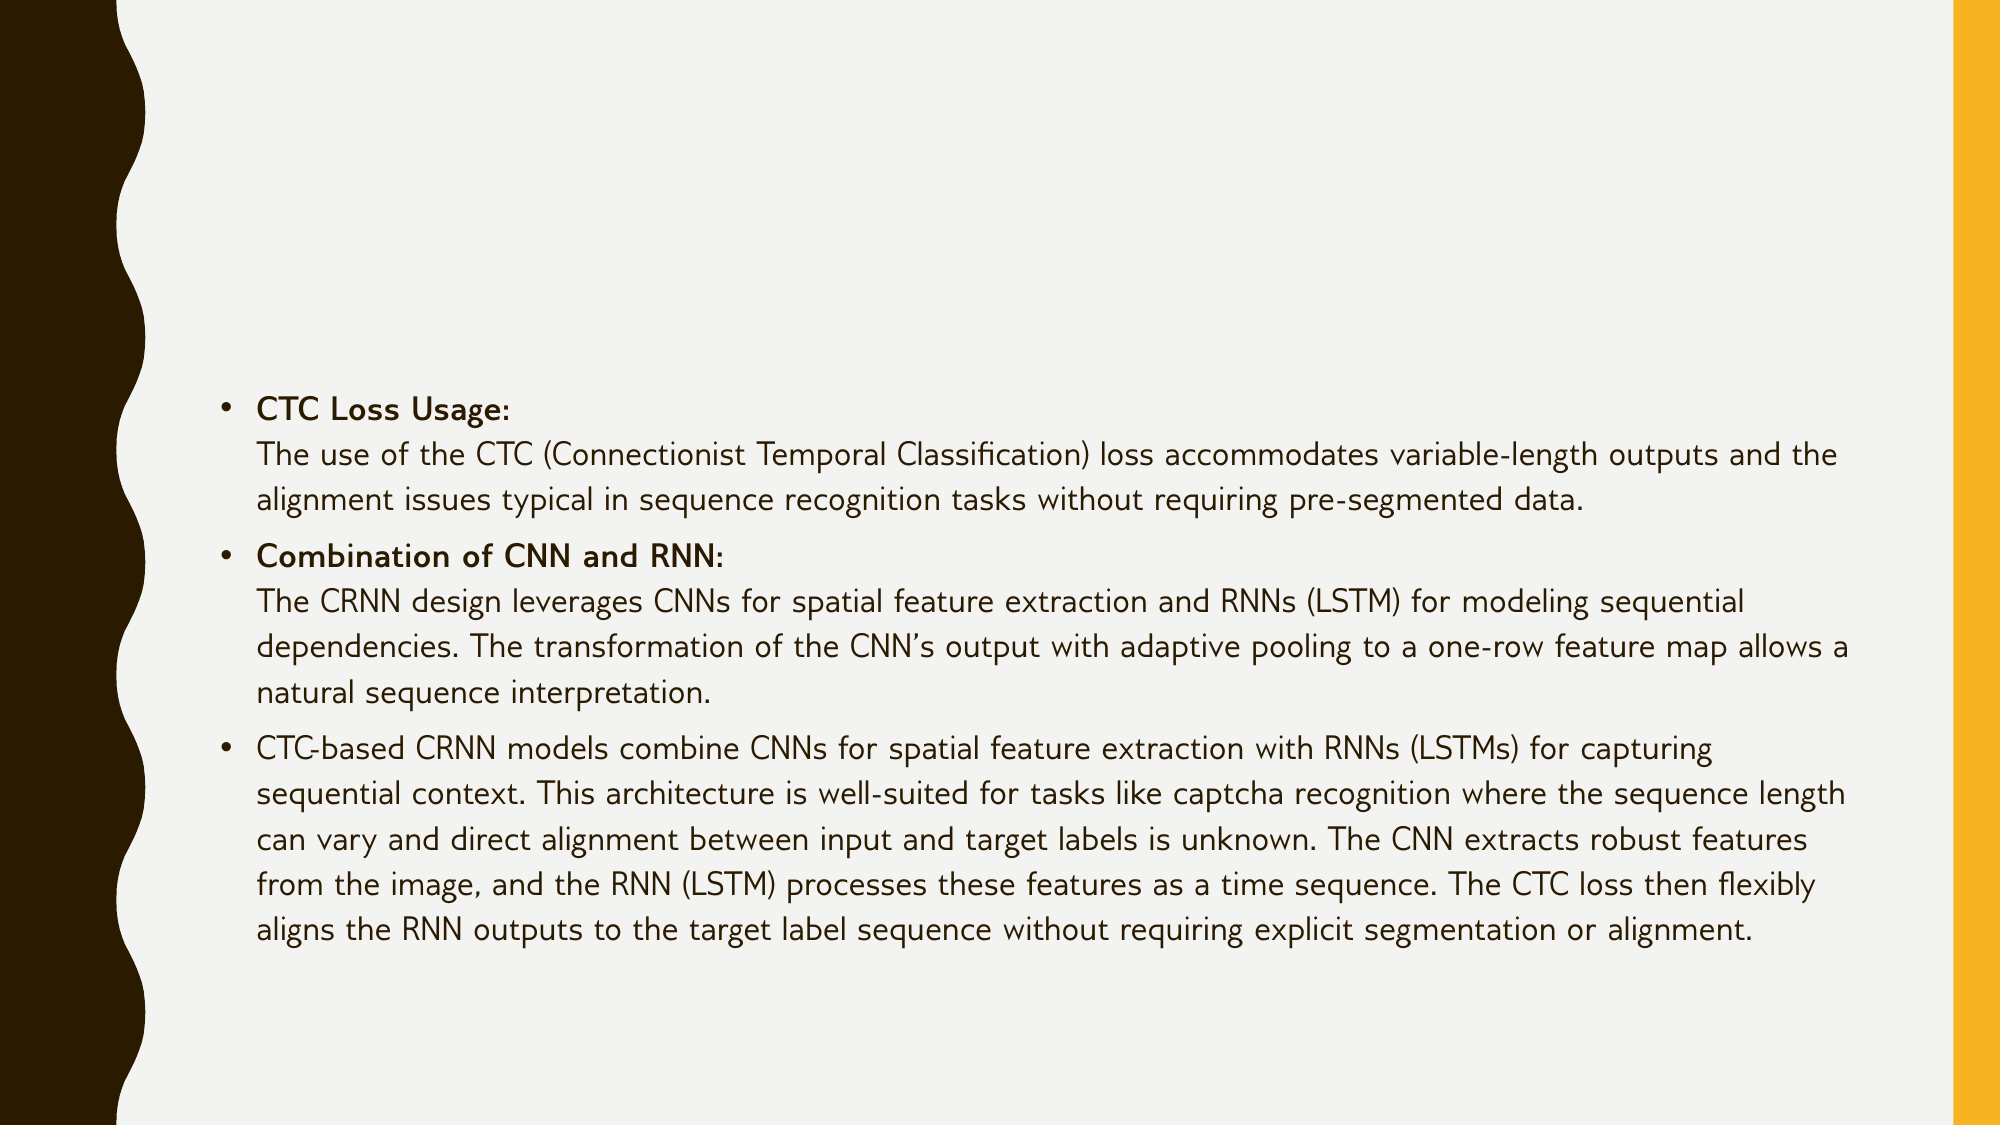

#
CTC Loss Usage:
The use of the CTC (Connectionist Temporal Classification) loss accommodates variable-length outputs and the alignment issues typical in sequence recognition tasks without requiring pre-segmented data.
Combination of CNN and RNN:
The CRNN design leverages CNNs for spatial feature extraction and RNNs (LSTM) for modeling sequential dependencies. The transformation of the CNN’s output with adaptive pooling to a one-row feature map allows a natural sequence interpretation.
CTC-based CRNN models combine CNNs for spatial feature extraction with RNNs (LSTMs) for capturing sequential context. This architecture is well-suited for tasks like captcha recognition where the sequence length can vary and direct alignment between input and target labels is unknown. The CNN extracts robust features from the image, and the RNN (LSTM) processes these features as a time sequence. The CTC loss then flexibly aligns the RNN outputs to the target label sequence without requiring explicit segmentation or alignment.